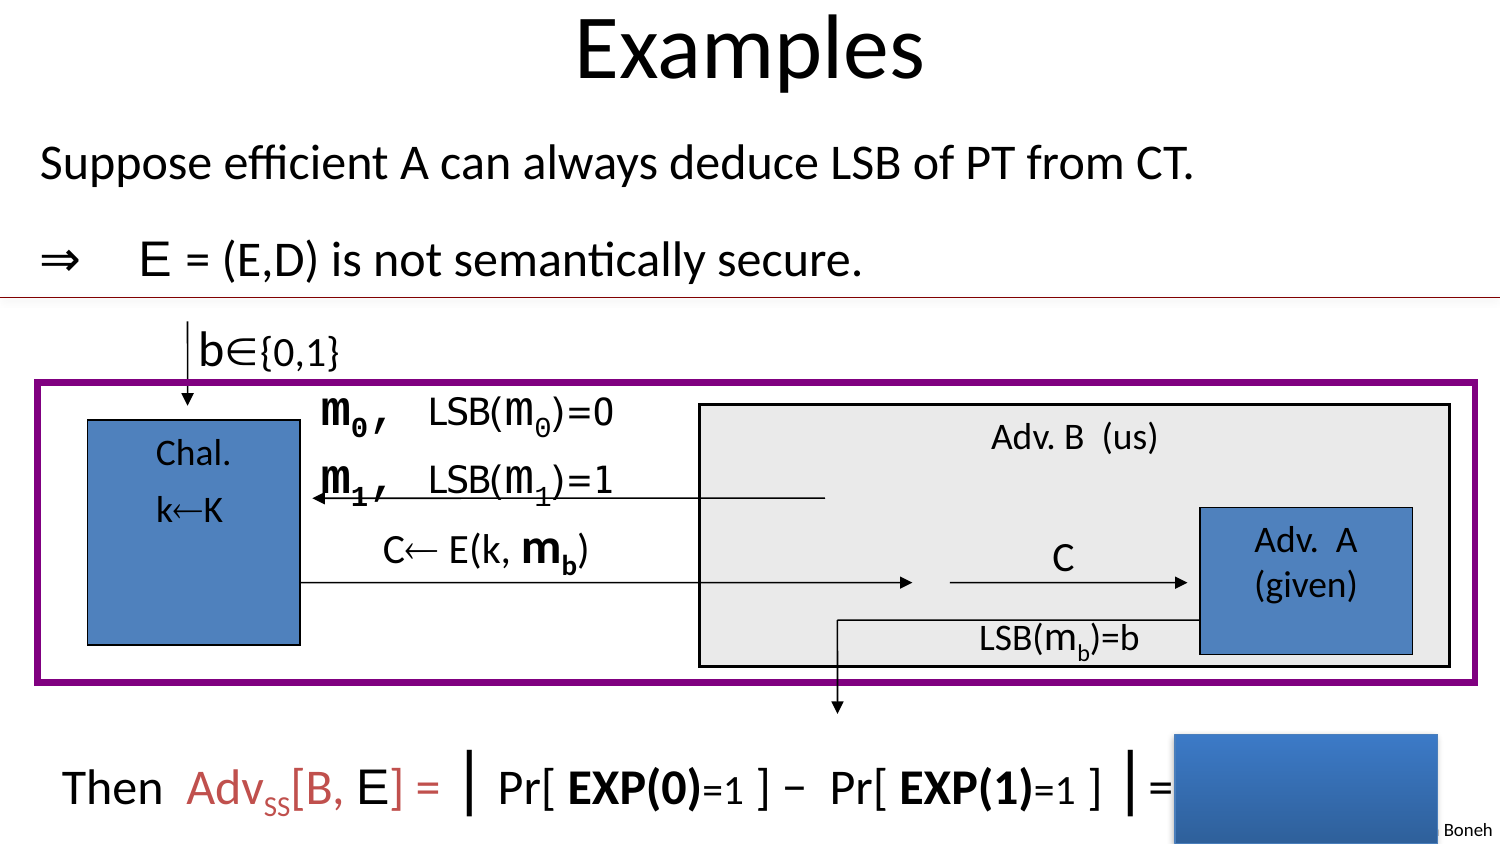

# Examples
Suppose efficient A can always deduce LSB of PT from CT.
⇒     E = (E,D) is not semantically secure.
b∈{0,1}

m0, LSB(m0)=0
m1, LSB(m1)=1

Adv. B  (us)
Chal.
k←K
C← E(k, mb)

Adv.  A
(given)
C

LSB(mb)=b

Then  AdvSS[B, E] = | Pr[ EXP(0)=1 ] −  Pr[ EXP(1)=1 ] |= |0 – 1| = 1